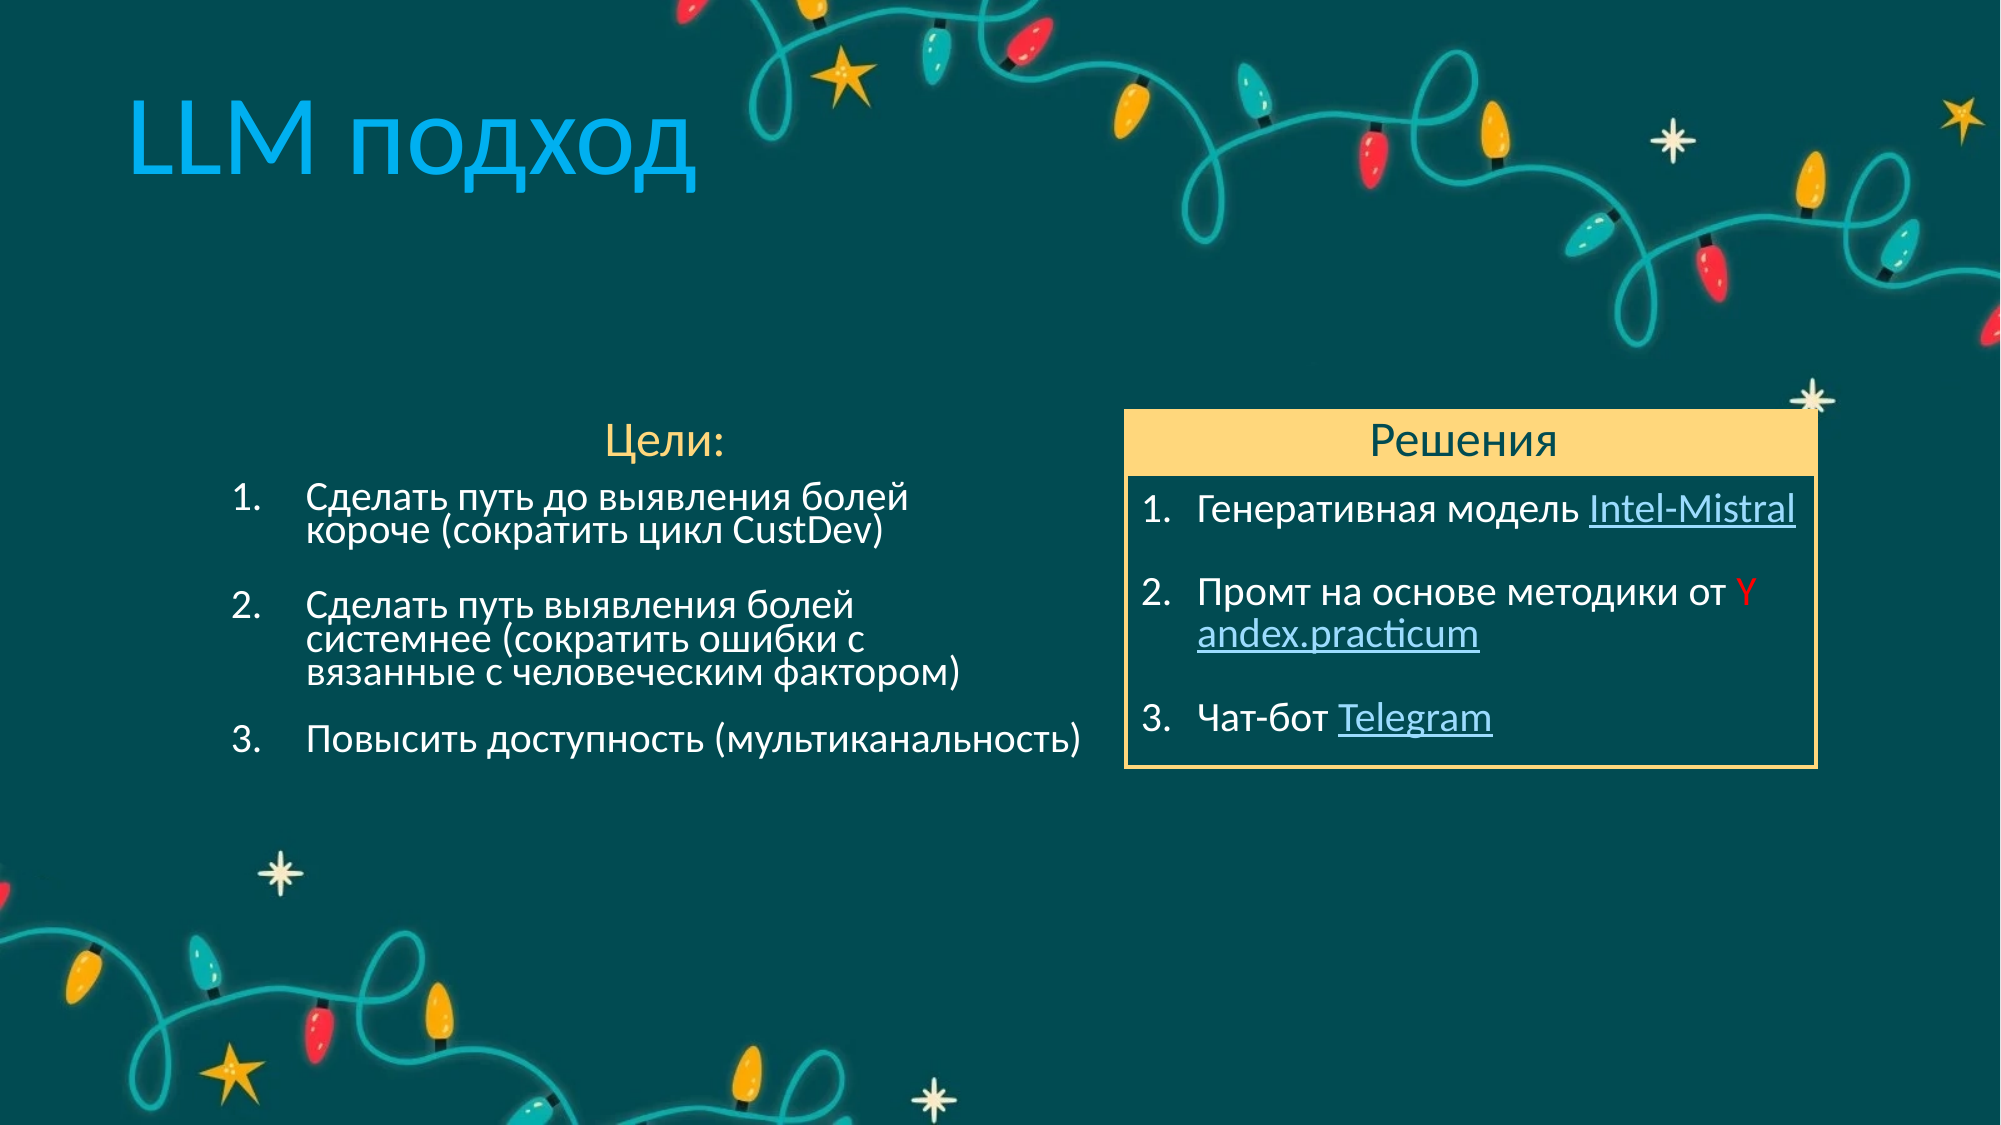

LLM подход
| Цели: | Решения: |
| --- | --- |
| Сделать путь до выявления болей короче (сократить цикл CustDev) Сделать путь выявления болей системнее (сократить ошибки с вязанные с человеческим фактором) Повысить доступность (мультиканальность) | Генеративная модель Intel-Mistral Промт на основе методики от Yandex.practicum Чат-бот Telegram |